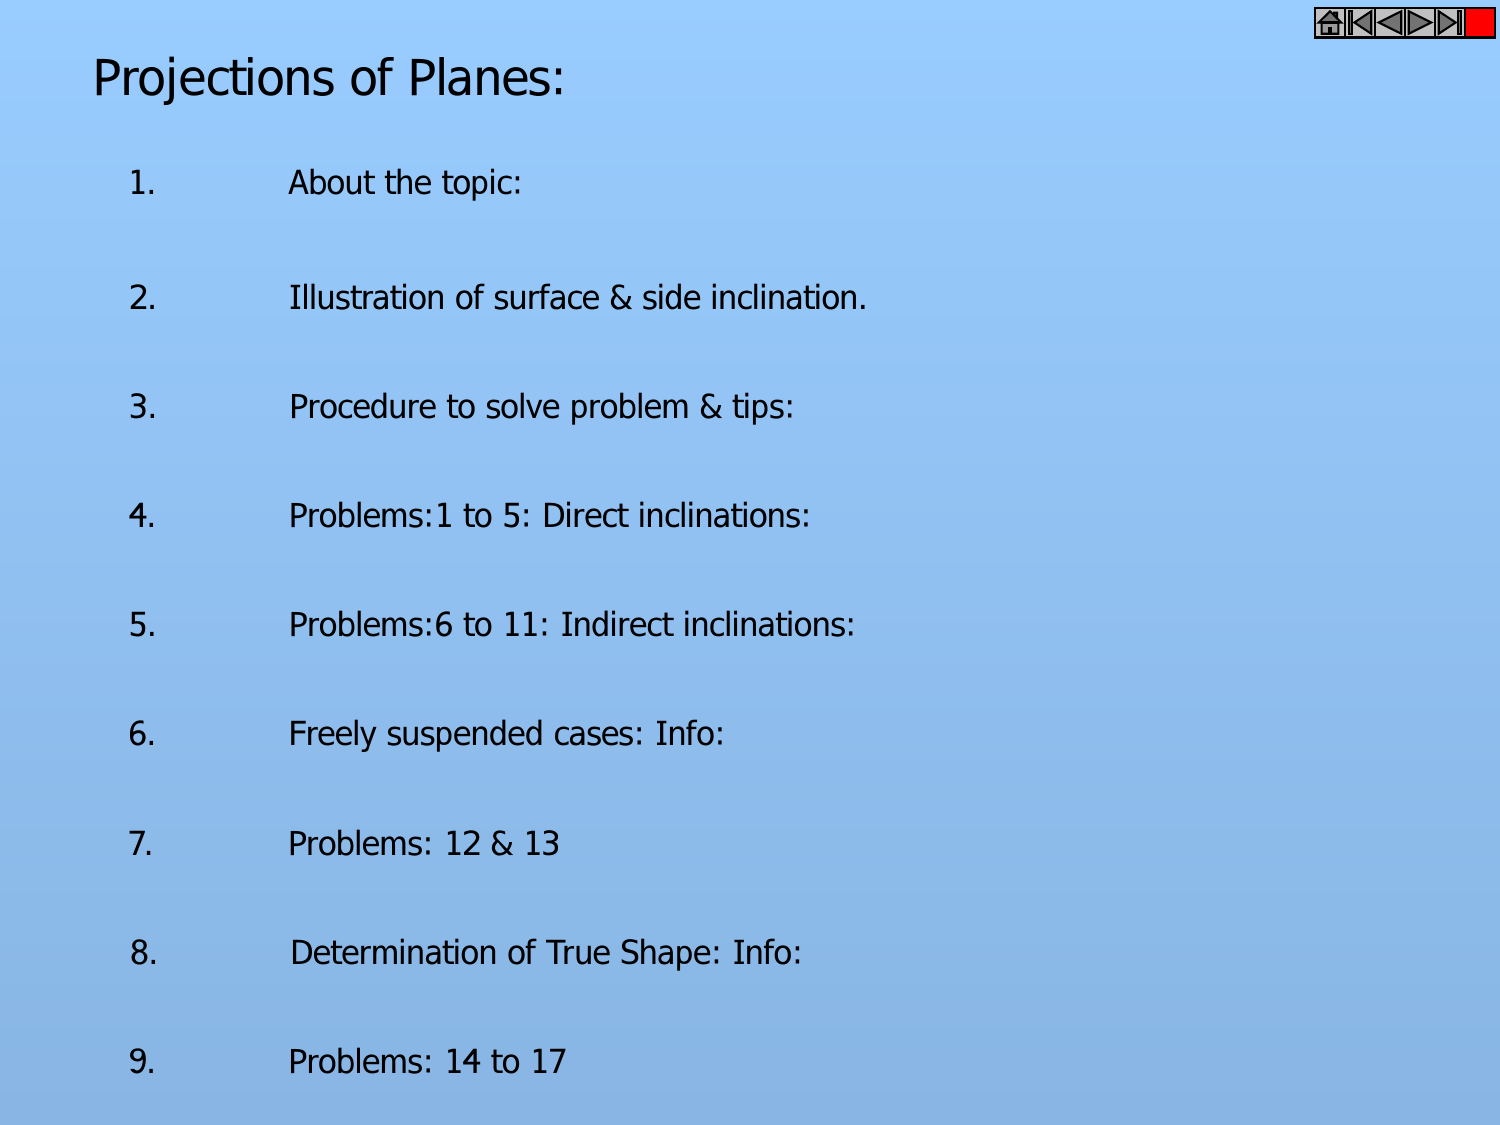

# Projections of Planes:
1.	 About the topic:
2.	 Illustration of surface & side inclination.
3.	 Procedure to solve problem & tips:
4.	 Problems:1 to 5: Direct inclinations:
5.	 Problems:6 to 11: Indirect inclinations:
6.	 Freely suspended cases: Info:
7.	 Problems: 12 & 13
8.	 Determination of True Shape: Info:
9.	 Problems: 14 to 17